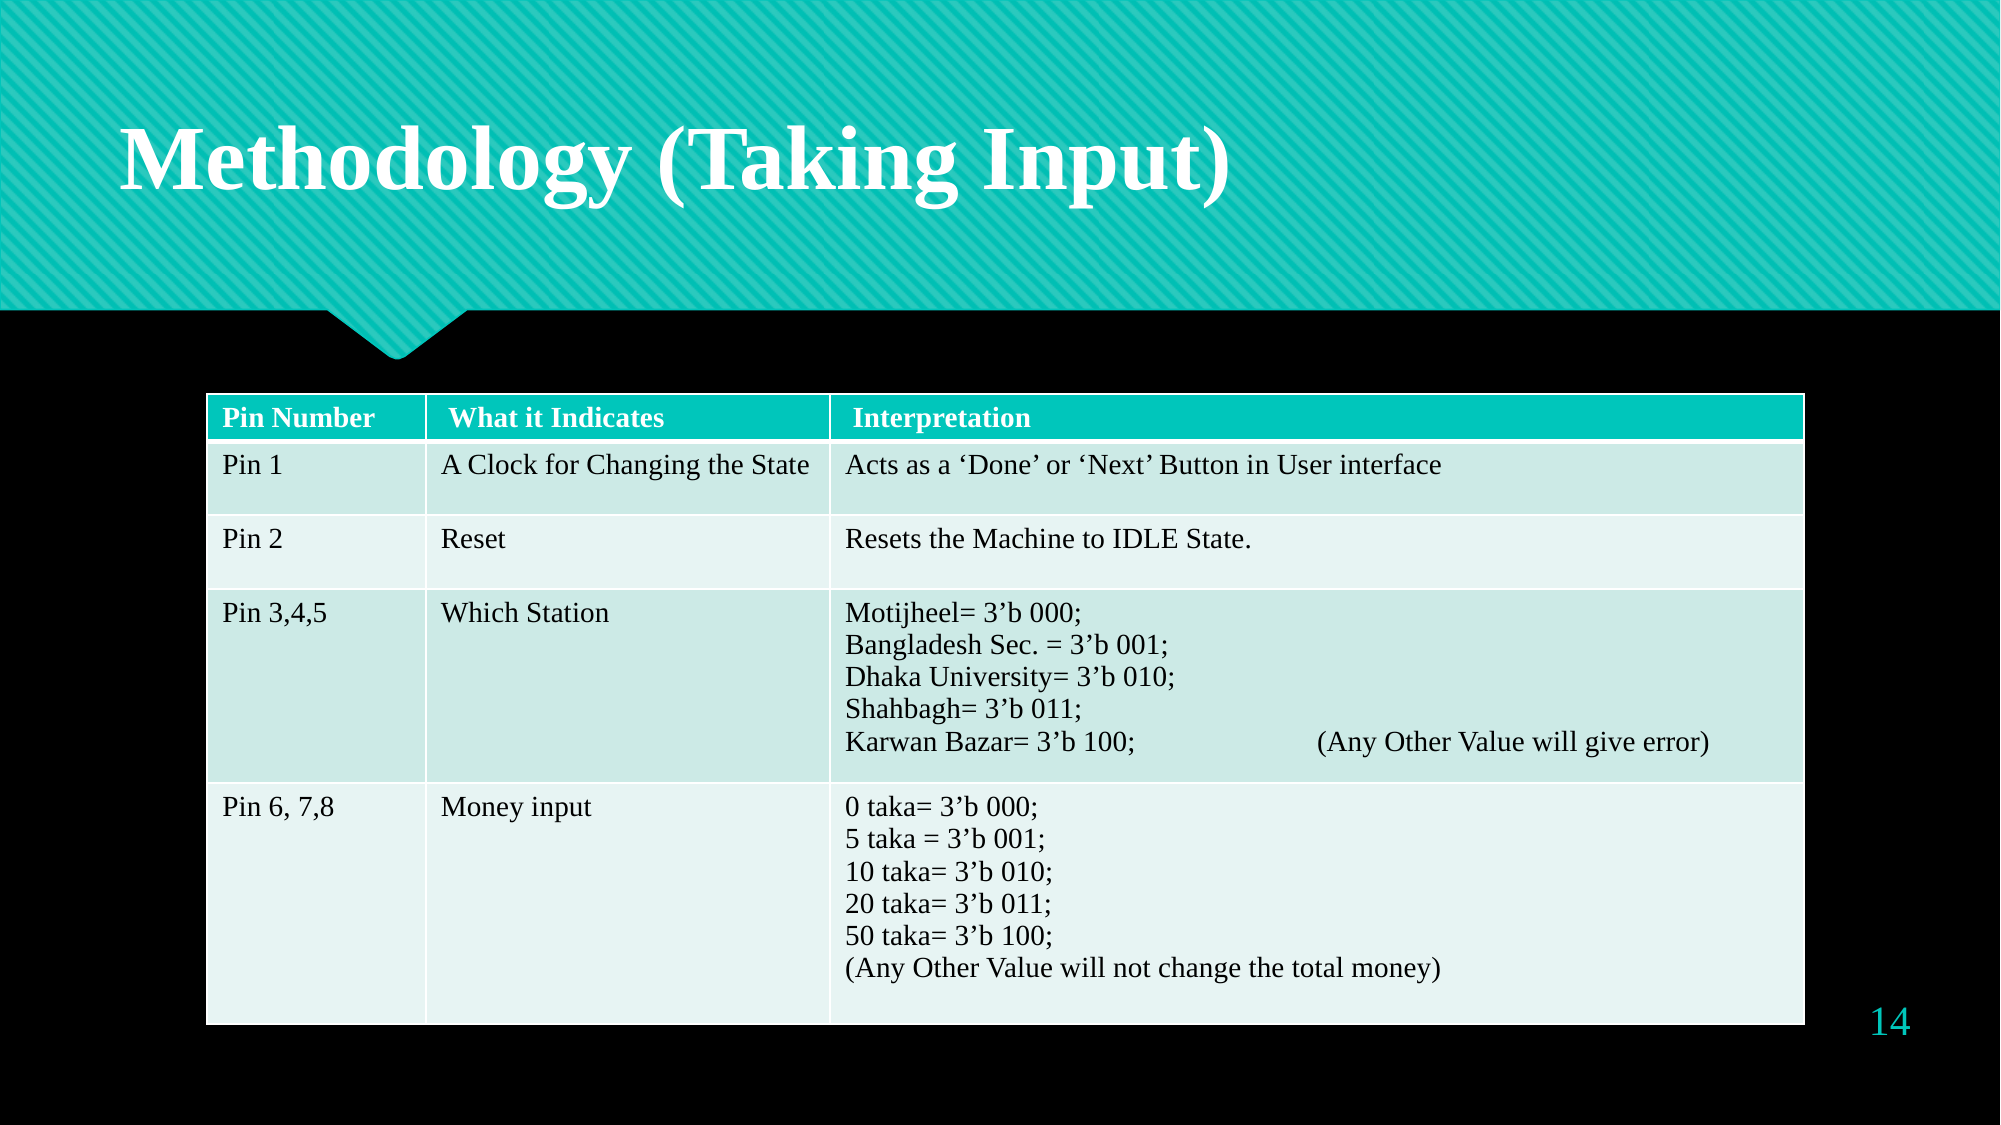

Methodology (Taking Input)

| Pin Number | What it Indicates | Interpretation |
| --- | --- | --- |
| Pin 1 | A Clock for Changing the State | Acts as a ‘Done’ or ‘Next’ Button in User interface |
| Pin 2 | Reset | Resets the Machine to IDLE State. |
| Pin 3,4,5 | Which Station | Motijheel= 3’b 000; Bangladesh Sec. = 3’b 001; Dhaka University= 3’b 010; Shahbagh= 3’b 011; Karwan Bazar= 3’b 100; (Any Other Value will give error) |
| Pin 6, 7,8 | Money input | 0 taka= 3’b 000; 5 taka = 3’b 001; 10 taka= 3’b 010; 20 taka= 3’b 011; 50 taka= 3’b 100; (Any Other Value will not change the total money) |
14